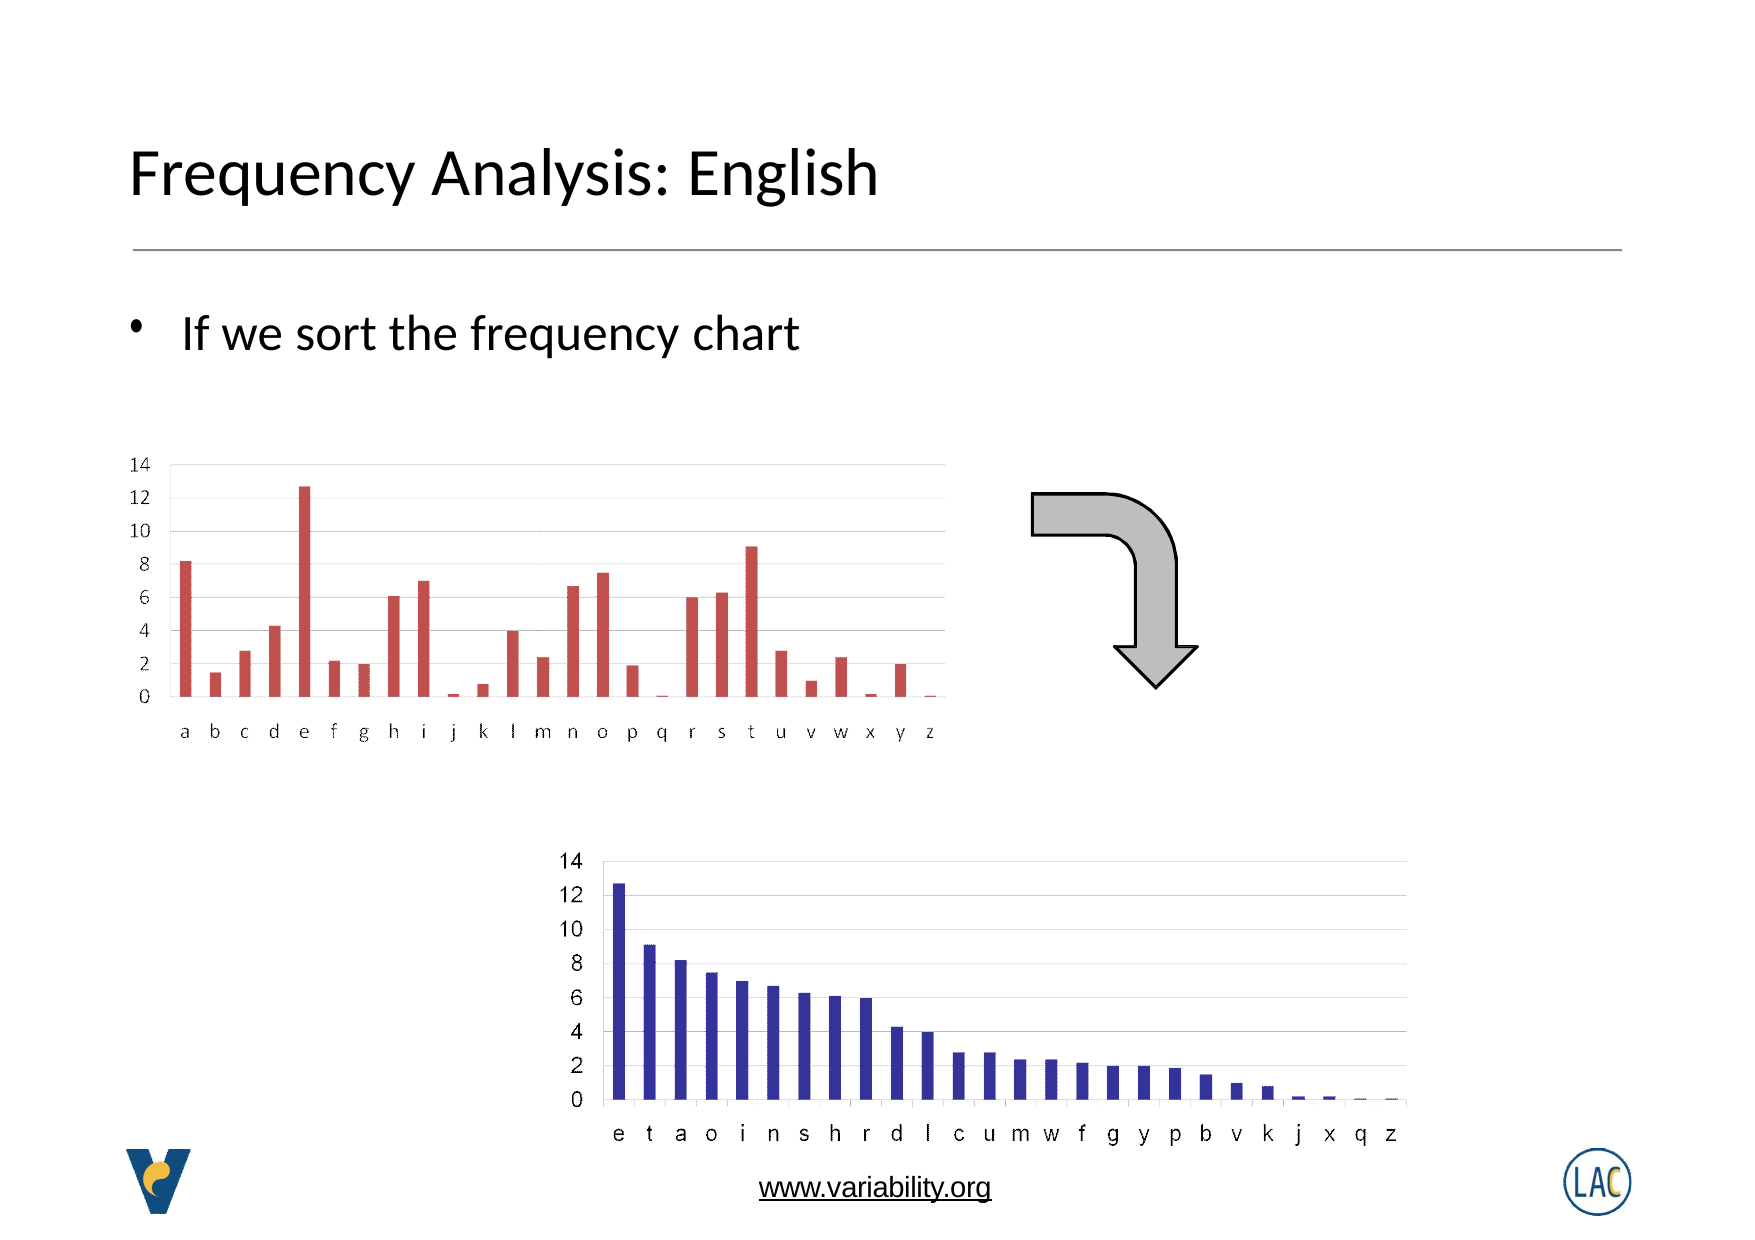

# Frequency Analysis: English
If we sort the frequency chart

www.variability.org